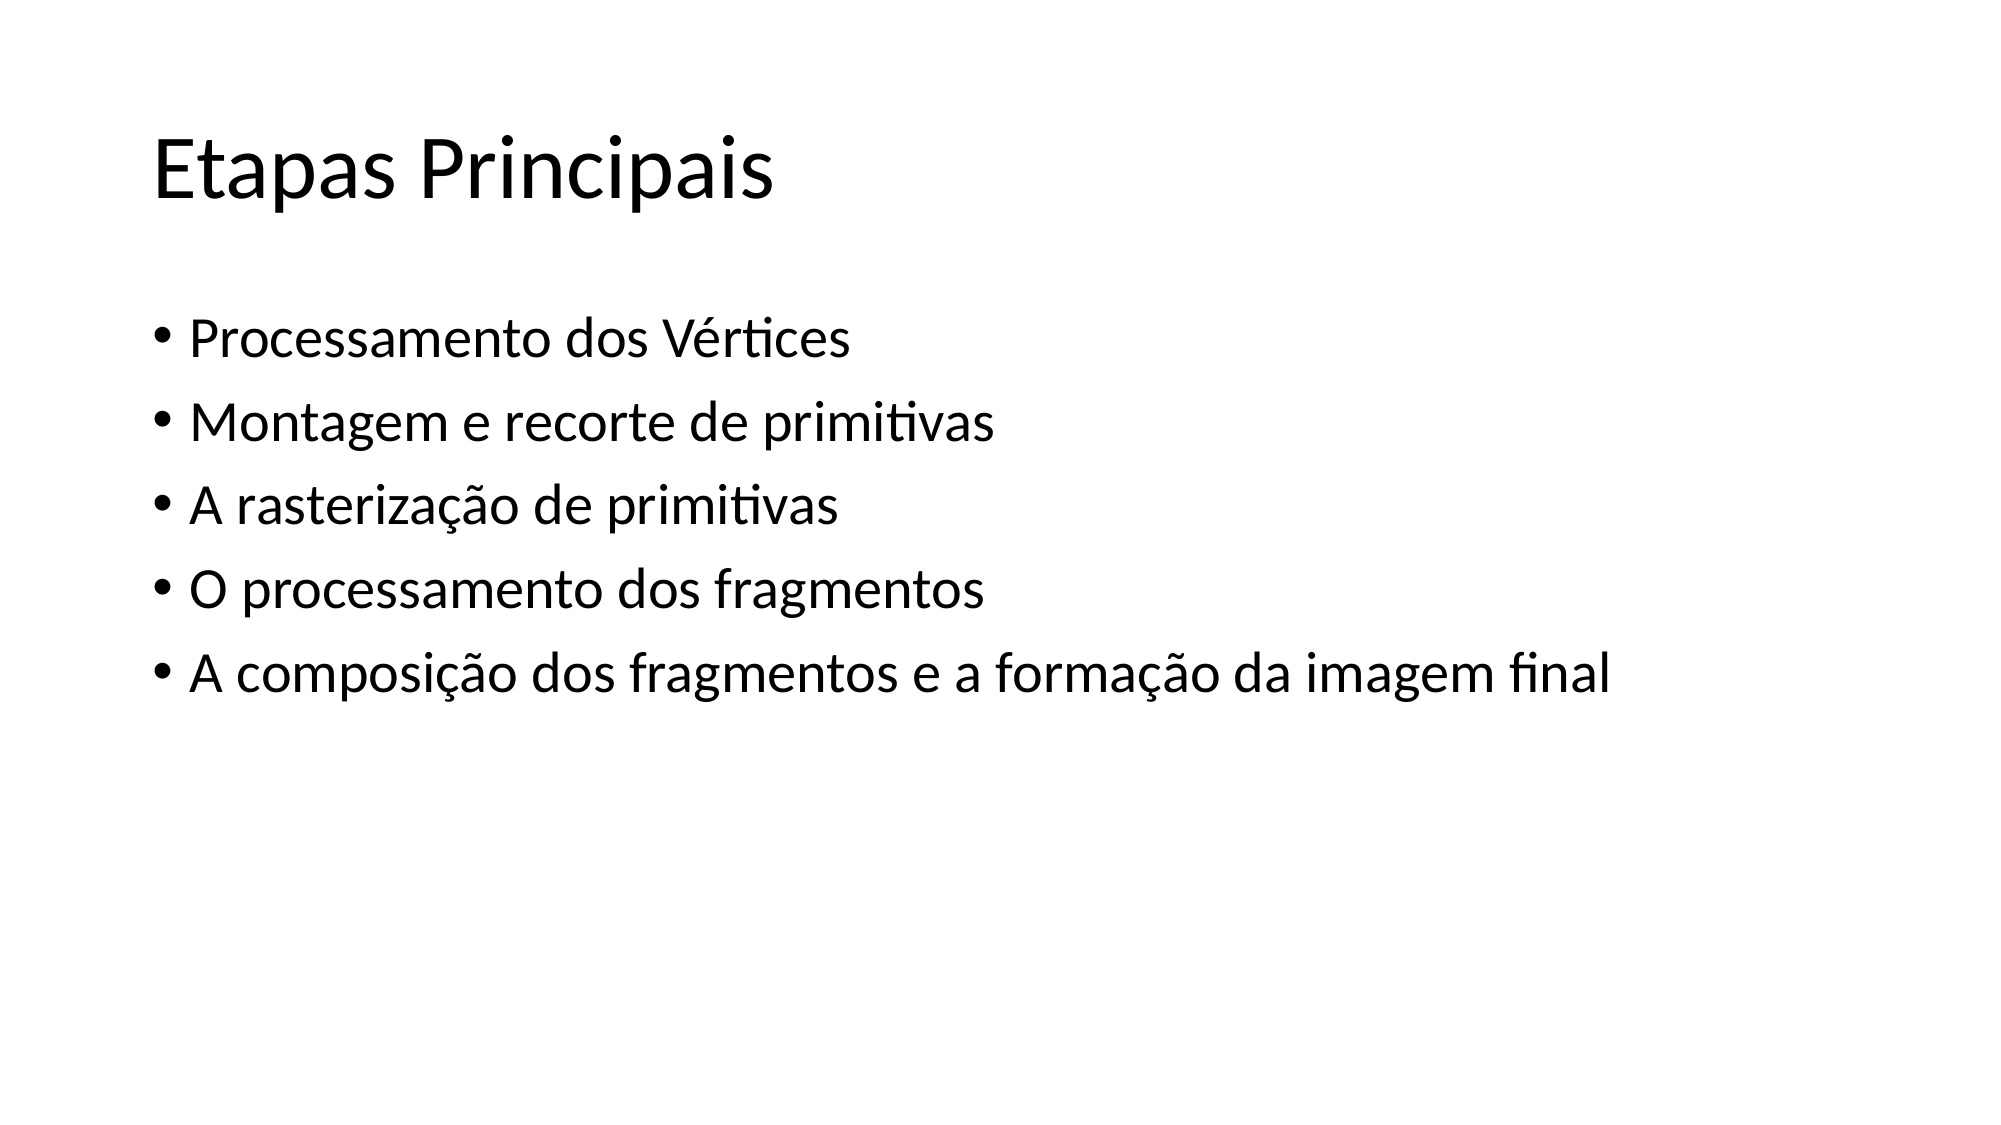

# Etapas Principais
Processamento dos Vértices
Montagem e recorte de primitivas
A rasterização de primitivas
O processamento dos fragmentos
A composição dos fragmentos e a formação da imagem final